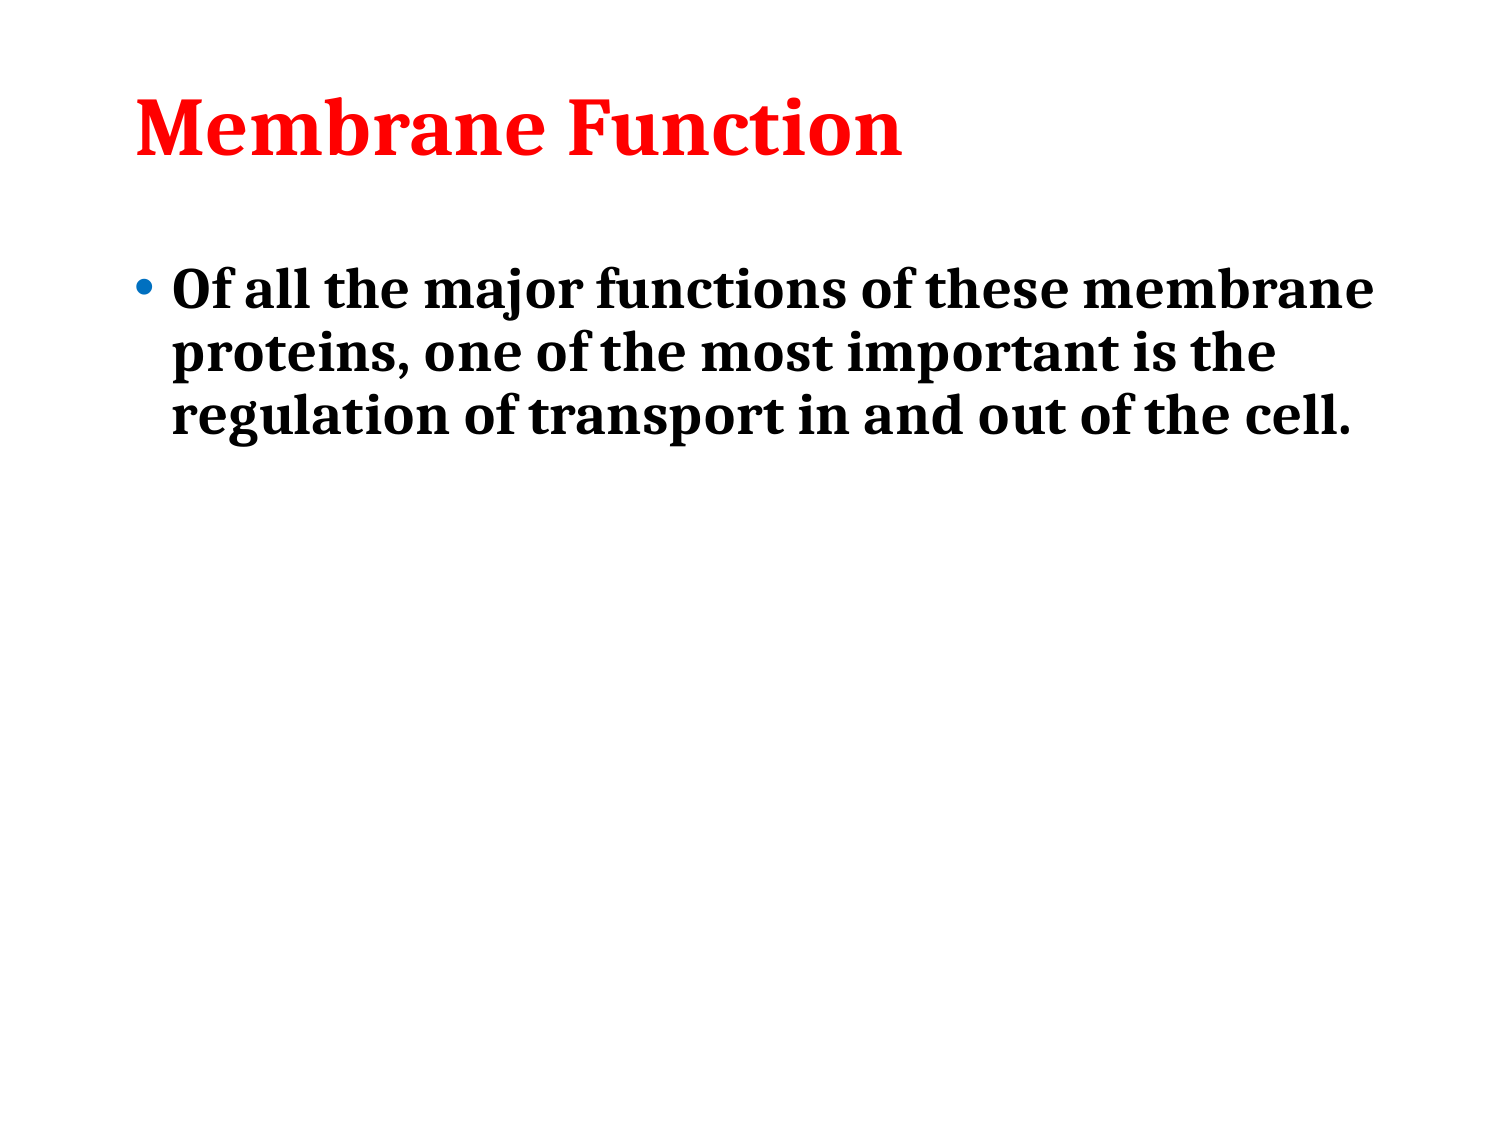

# Membrane Function
Of all the major functions of these membrane proteins, one of the most important is the regulation of transport in and out of the cell.